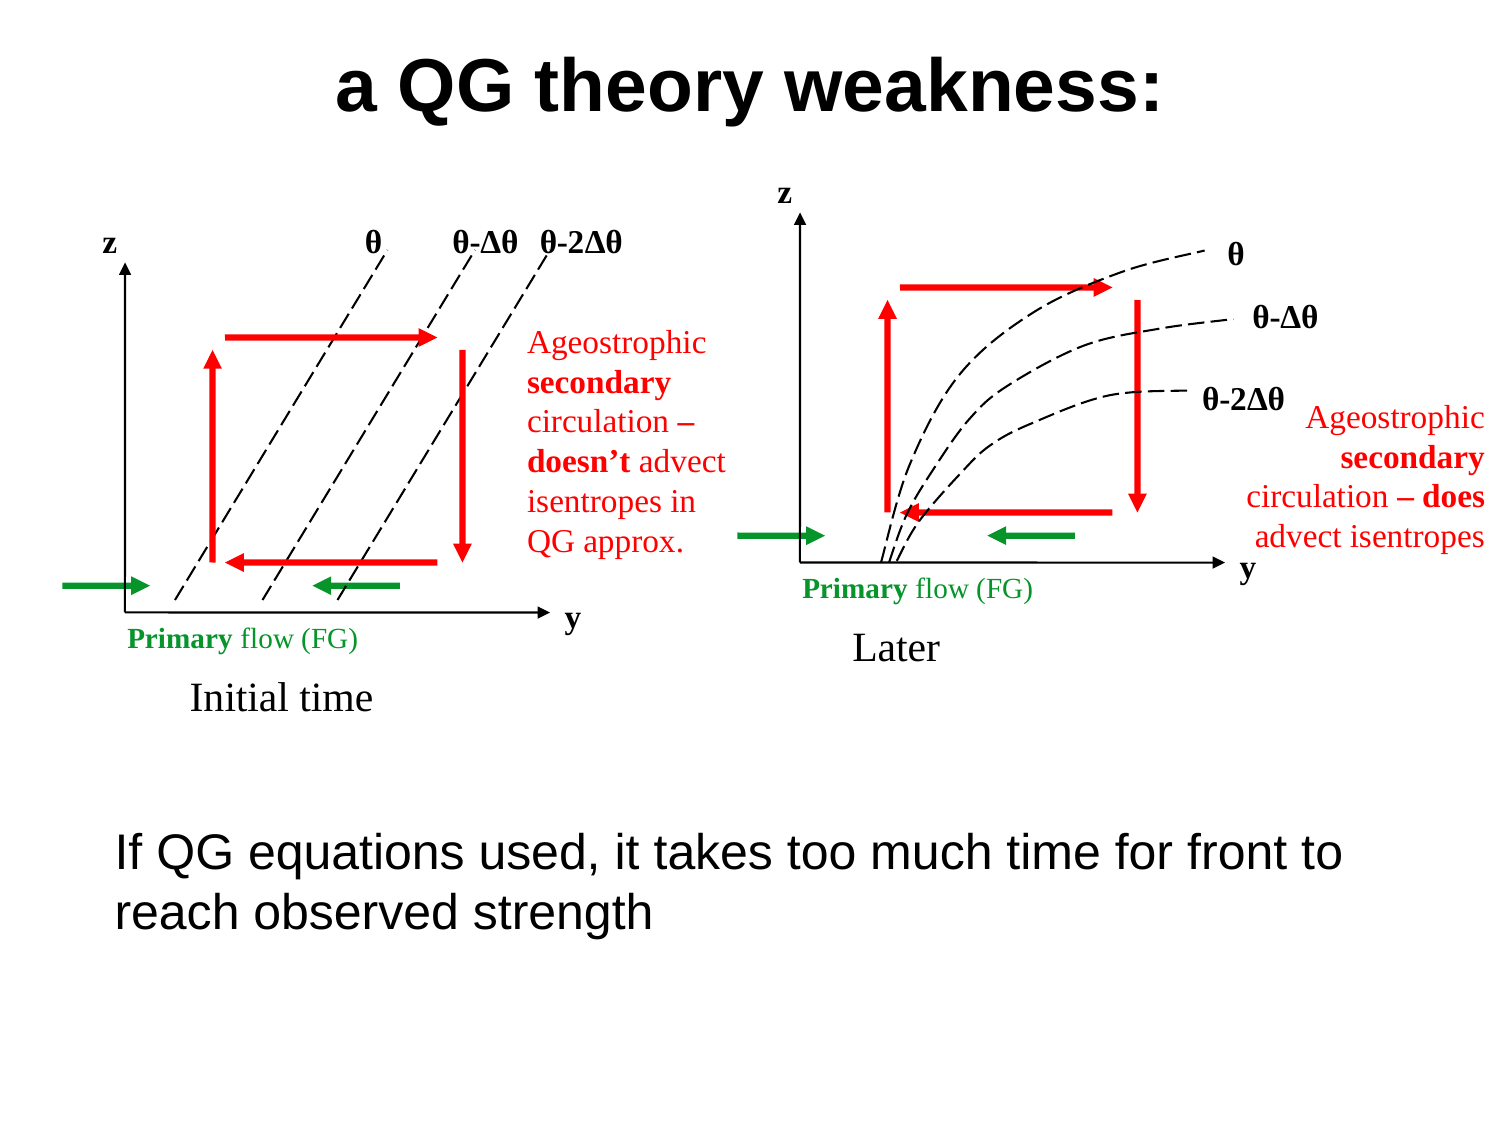

# a QG theory weakness:
z

z
θ
θ-Δθ
θ-2Δθ

θ

θ-Δθ

Ageostrophic secondary circulation – doesn’t advect isentropes in QG approx.

θ-2Δθ
Ageostrophic secondary circulation – does advect isentropes

y
Primary flow (FG)

y
Primary flow (FG)

Later
Initial time
If QG equations used, it takes too much time for front to reach observed strength